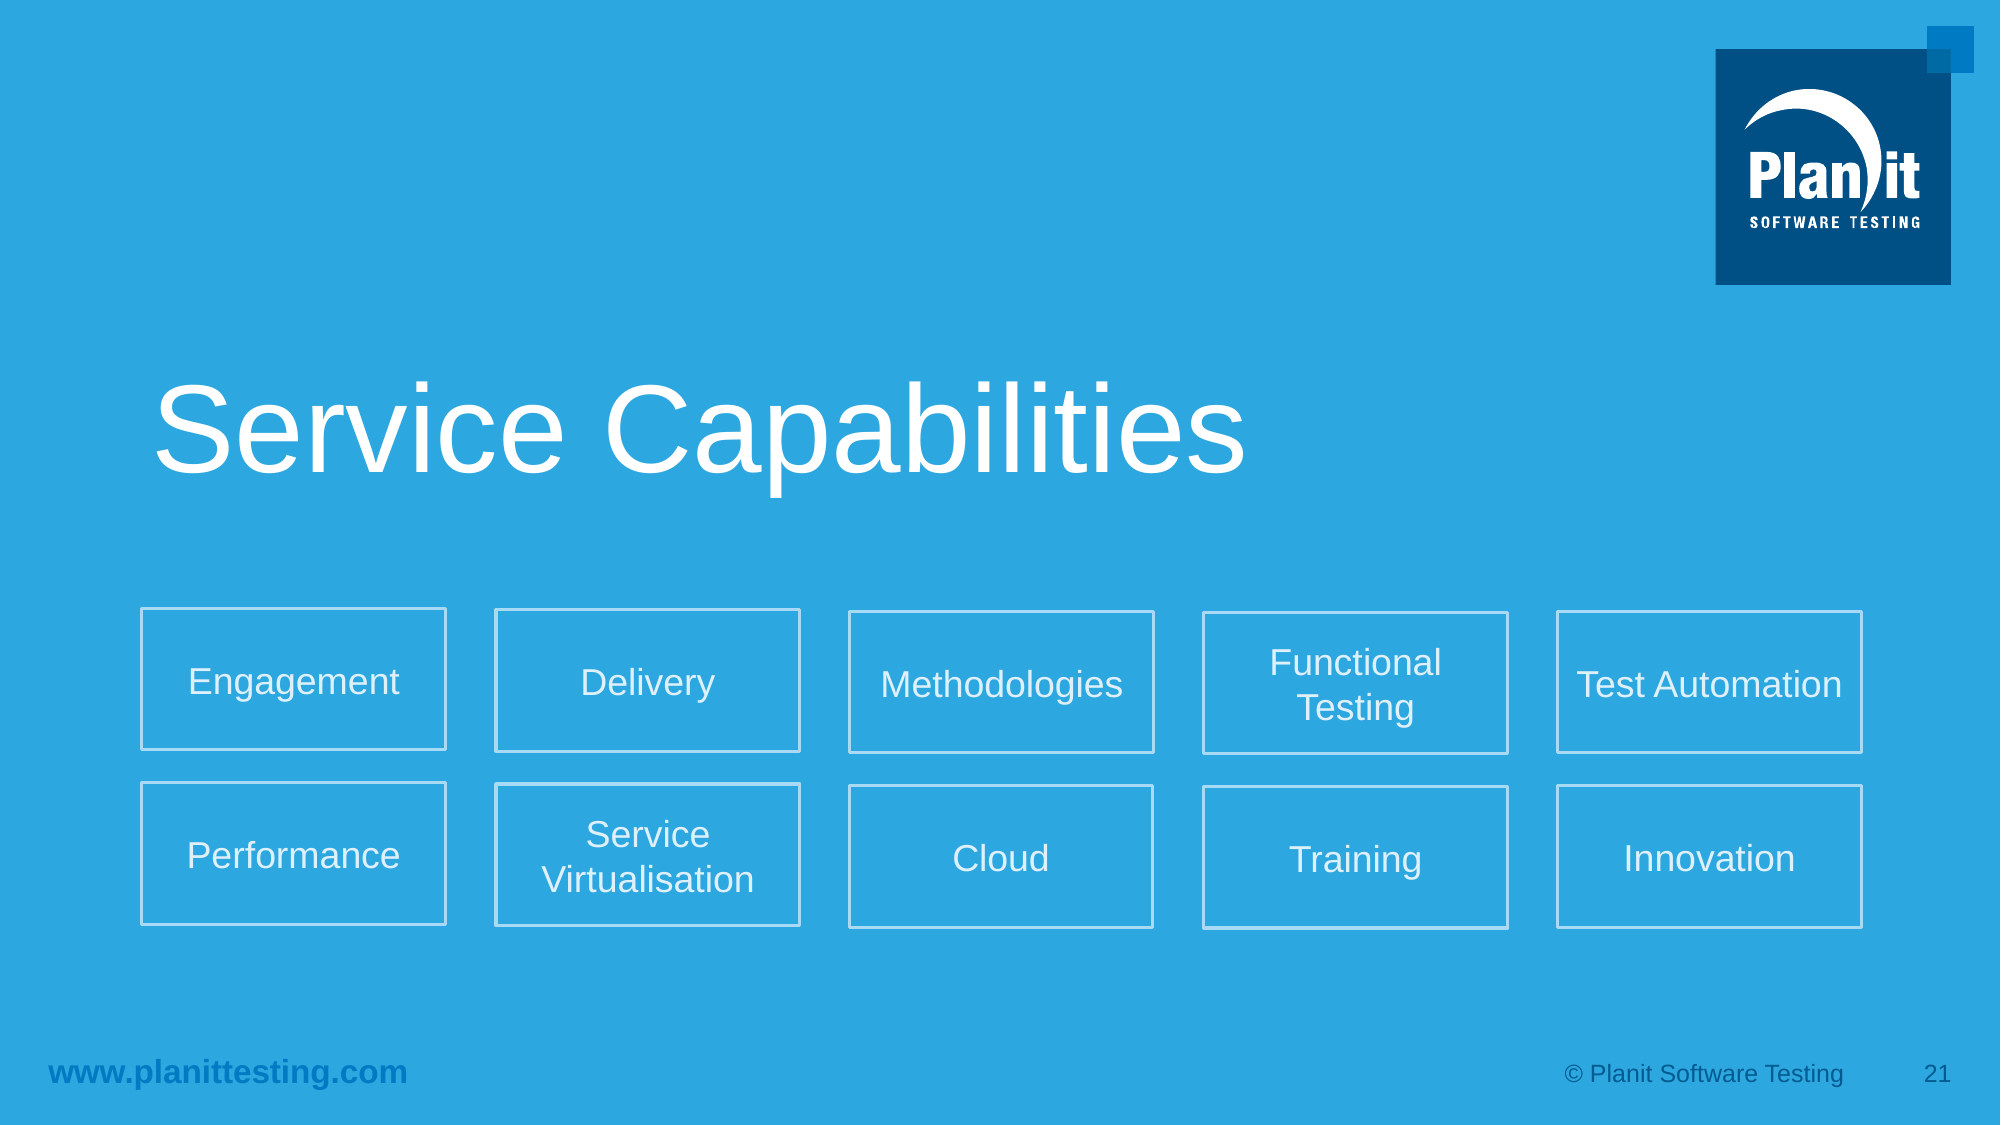

# Service Capabilities
Engagement
Delivery
Methodologies
Test Automation
Functional Testing
Performance
Service Virtualisation
Cloud
Innovation
Training
© Planit Software Testing
21